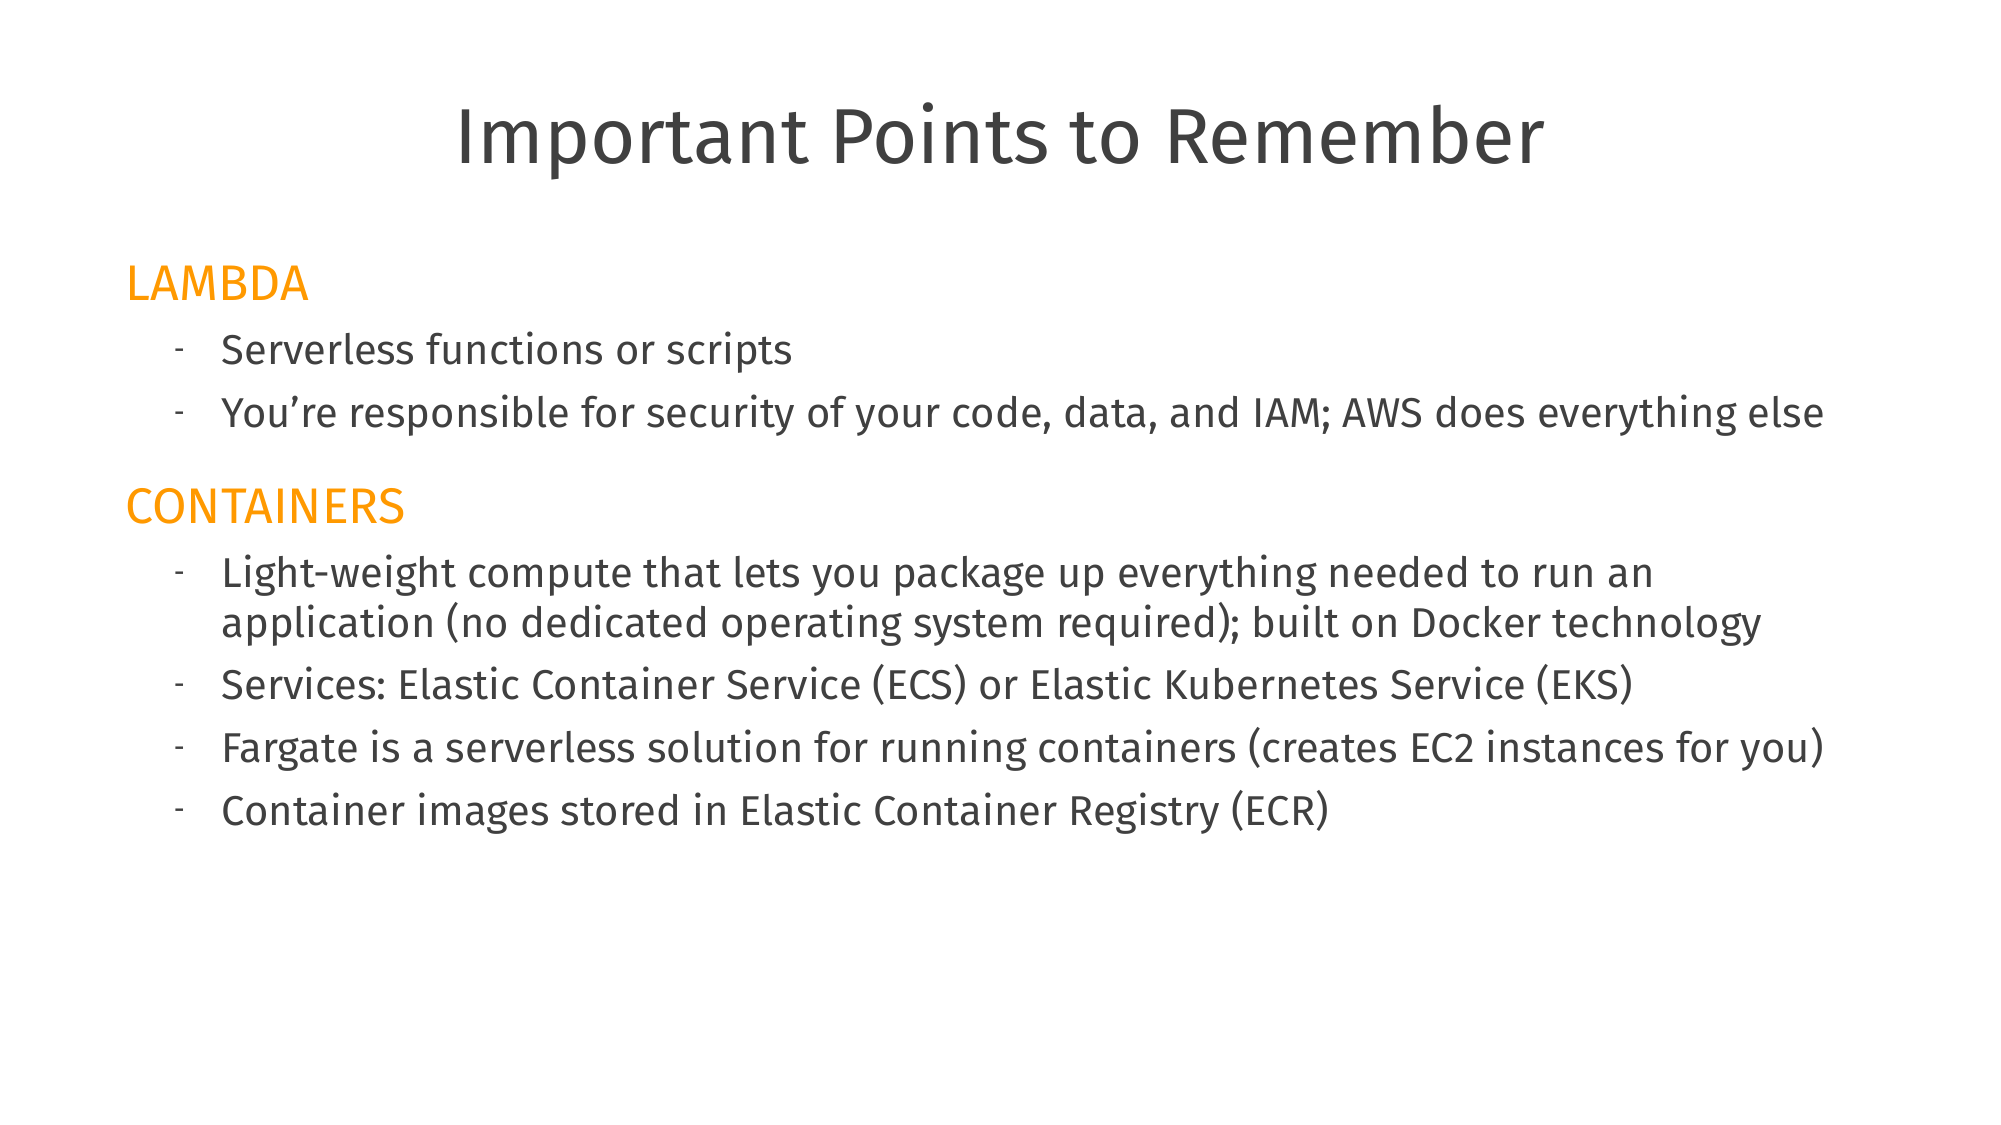

# Important Points to Remember
LAMBDA
Serverless functions or scripts
You’re responsible for security of your code, data, and IAM; AWS does everything else
CONTAINERS
Light-weight compute that lets you package up everything needed to run an application (no dedicated operating system required); built on Docker technology
Services: Elastic Container Service (ECS) or Elastic Kubernetes Service (EKS)
Fargate is a serverless solution for running containers (creates EC2 instances for you)
Container images stored in Elastic Container Registry (ECR)